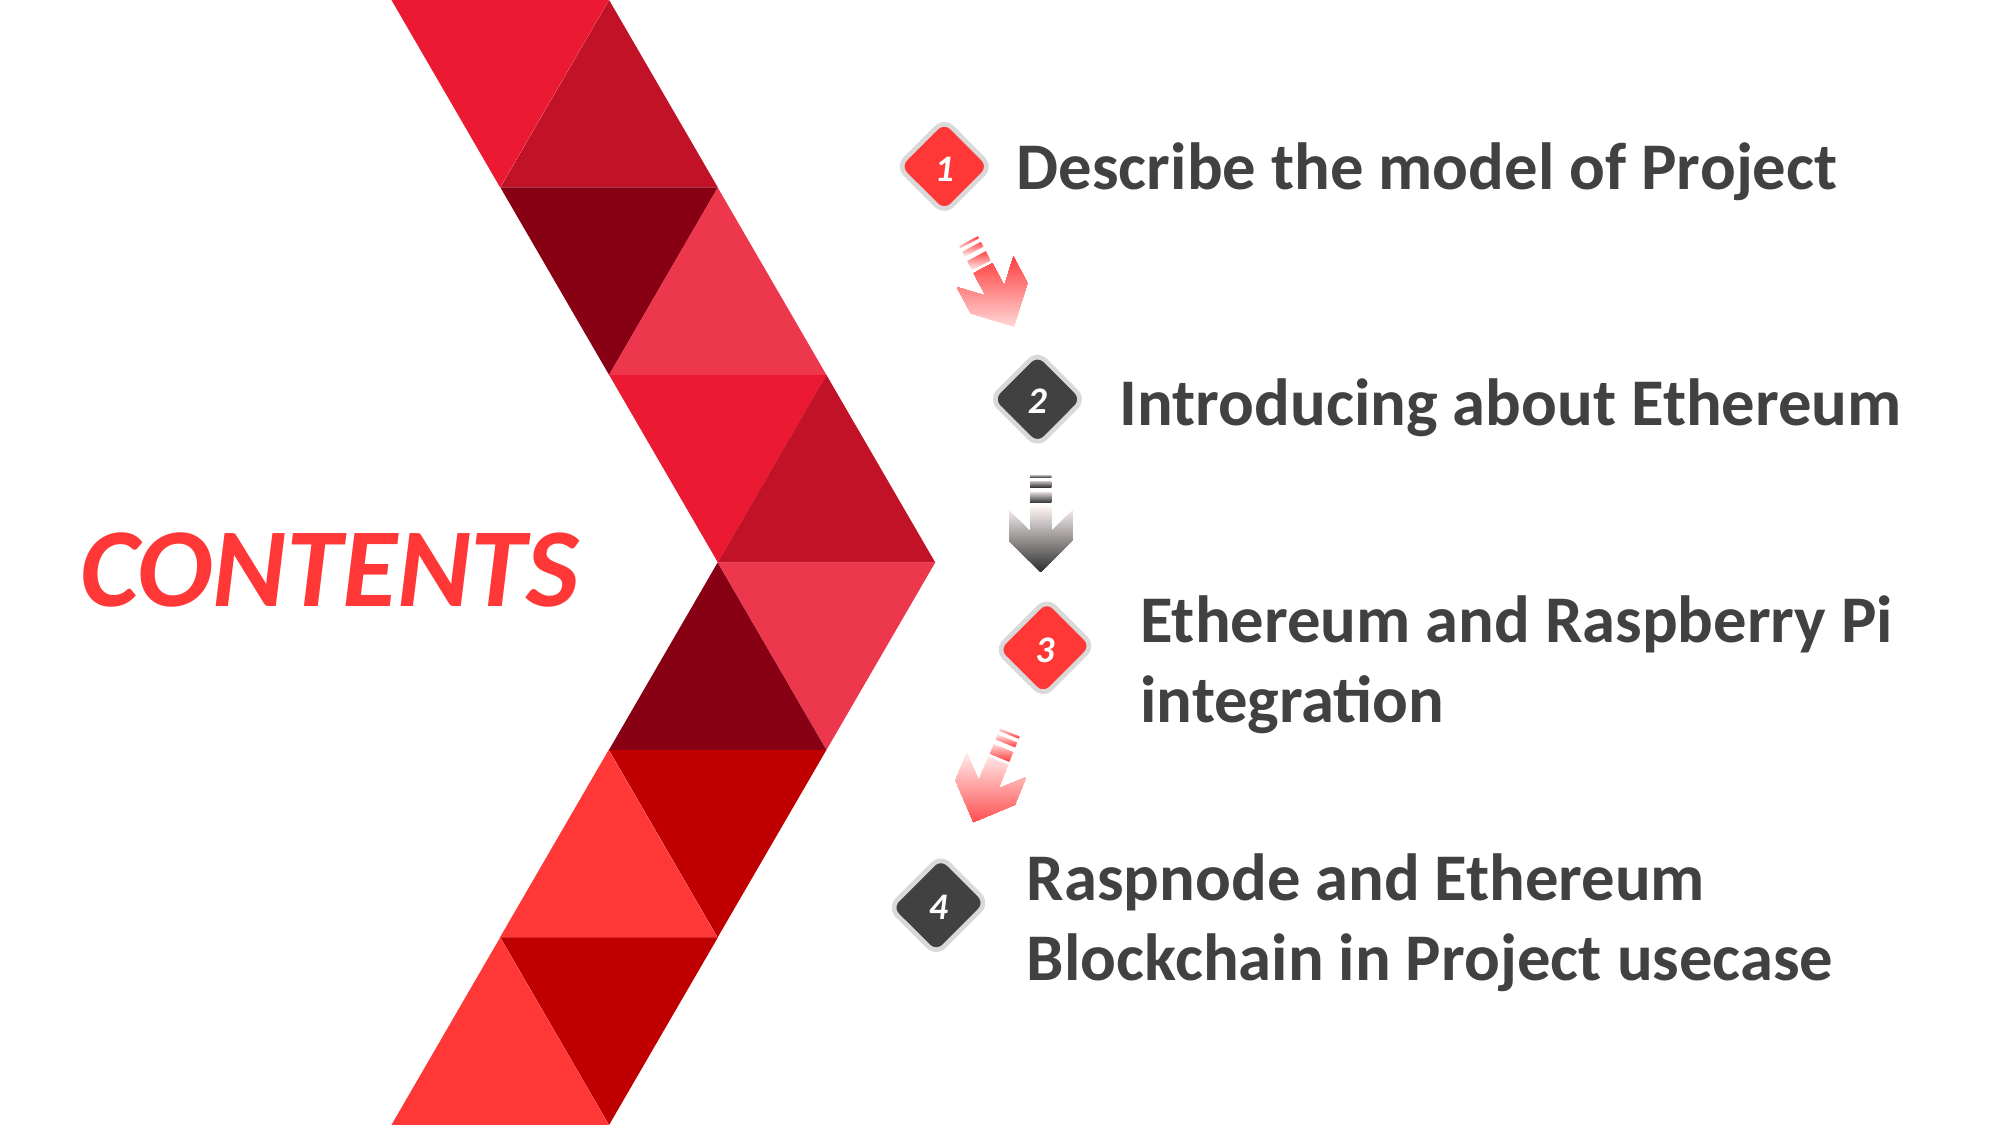

Describe the model of Project

1

Introducing about Ethereum

2

CONTENTS
Ethereum and Raspberry Pi integration

3

Raspnode and Ethereum Blockchain in Project usecase

4